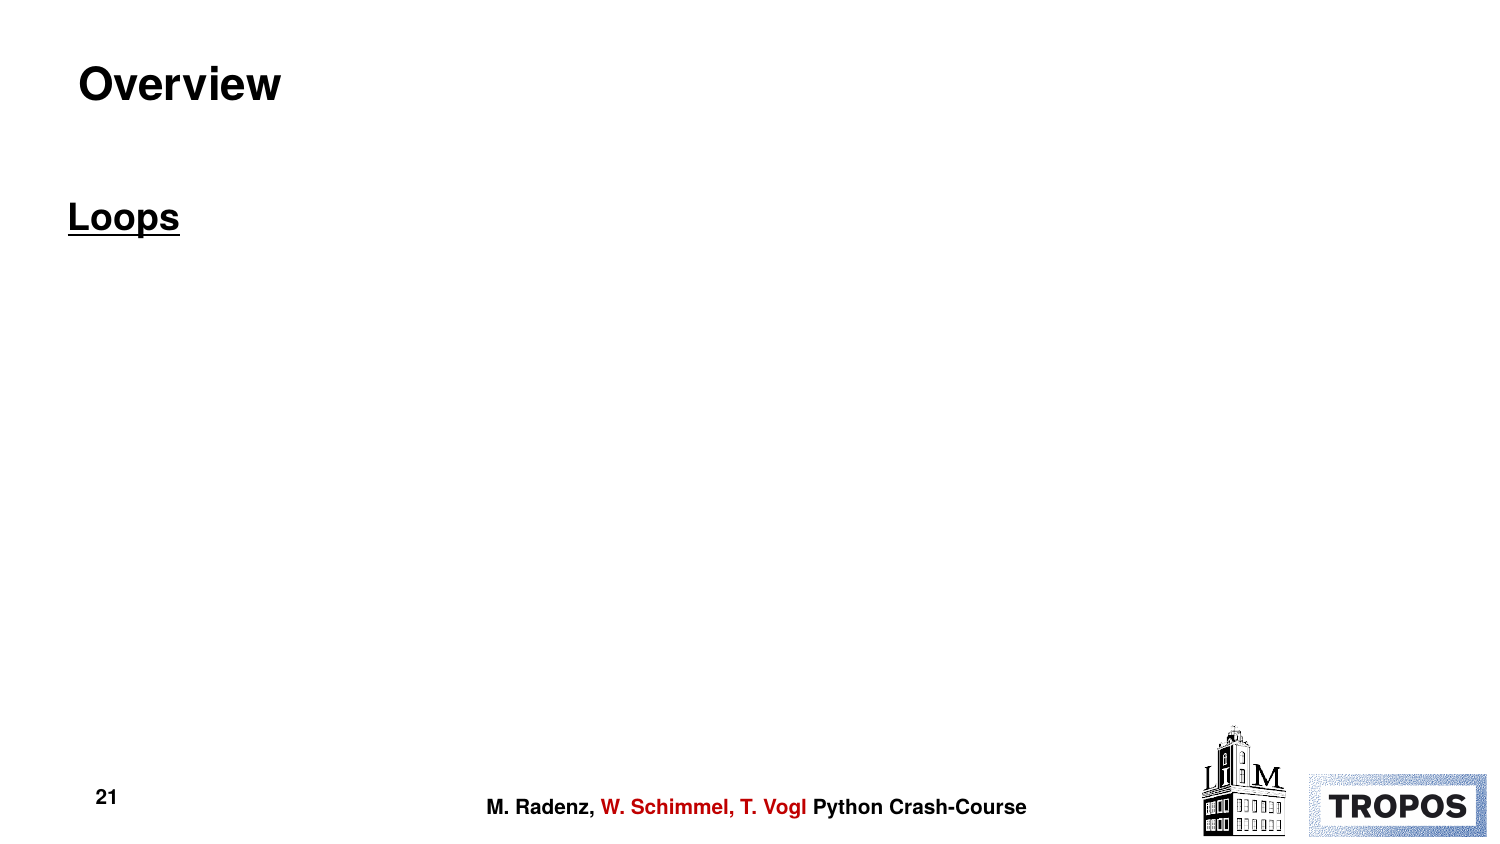

Overview
Loops

21
M. Radenz, W. Schimmel, T. Vogl Python Crash-Course